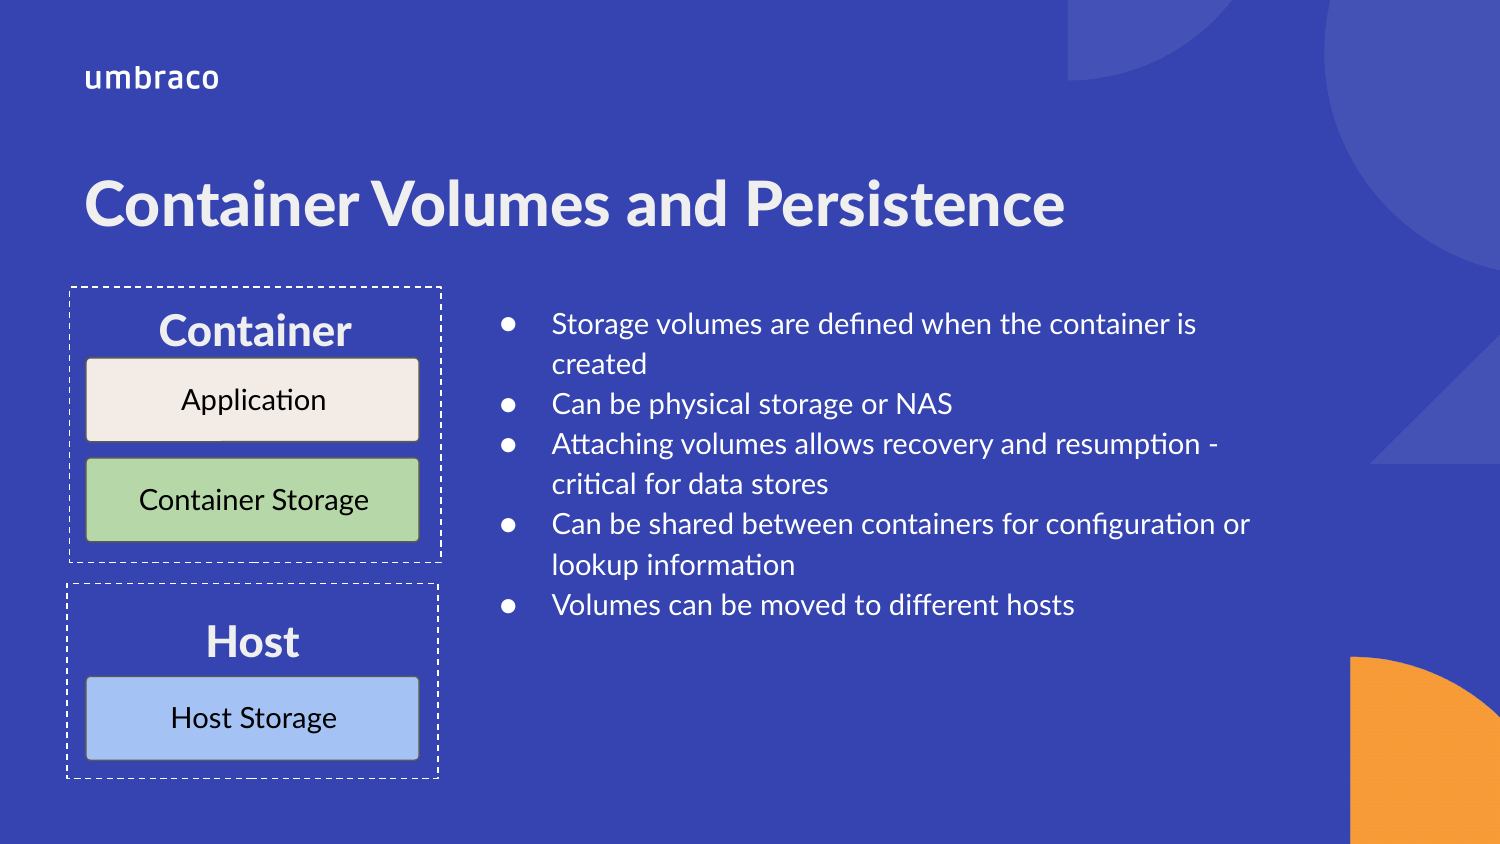

Container Volumes and Persistence
Container
Storage volumes are defined when the container is created
Can be physical storage or NAS
Attaching volumes allows recovery and resumption - critical for data stores
Can be shared between containers for configuration or lookup information
Volumes can be moved to different hosts

Application

Container Storage
Host

Host Storage